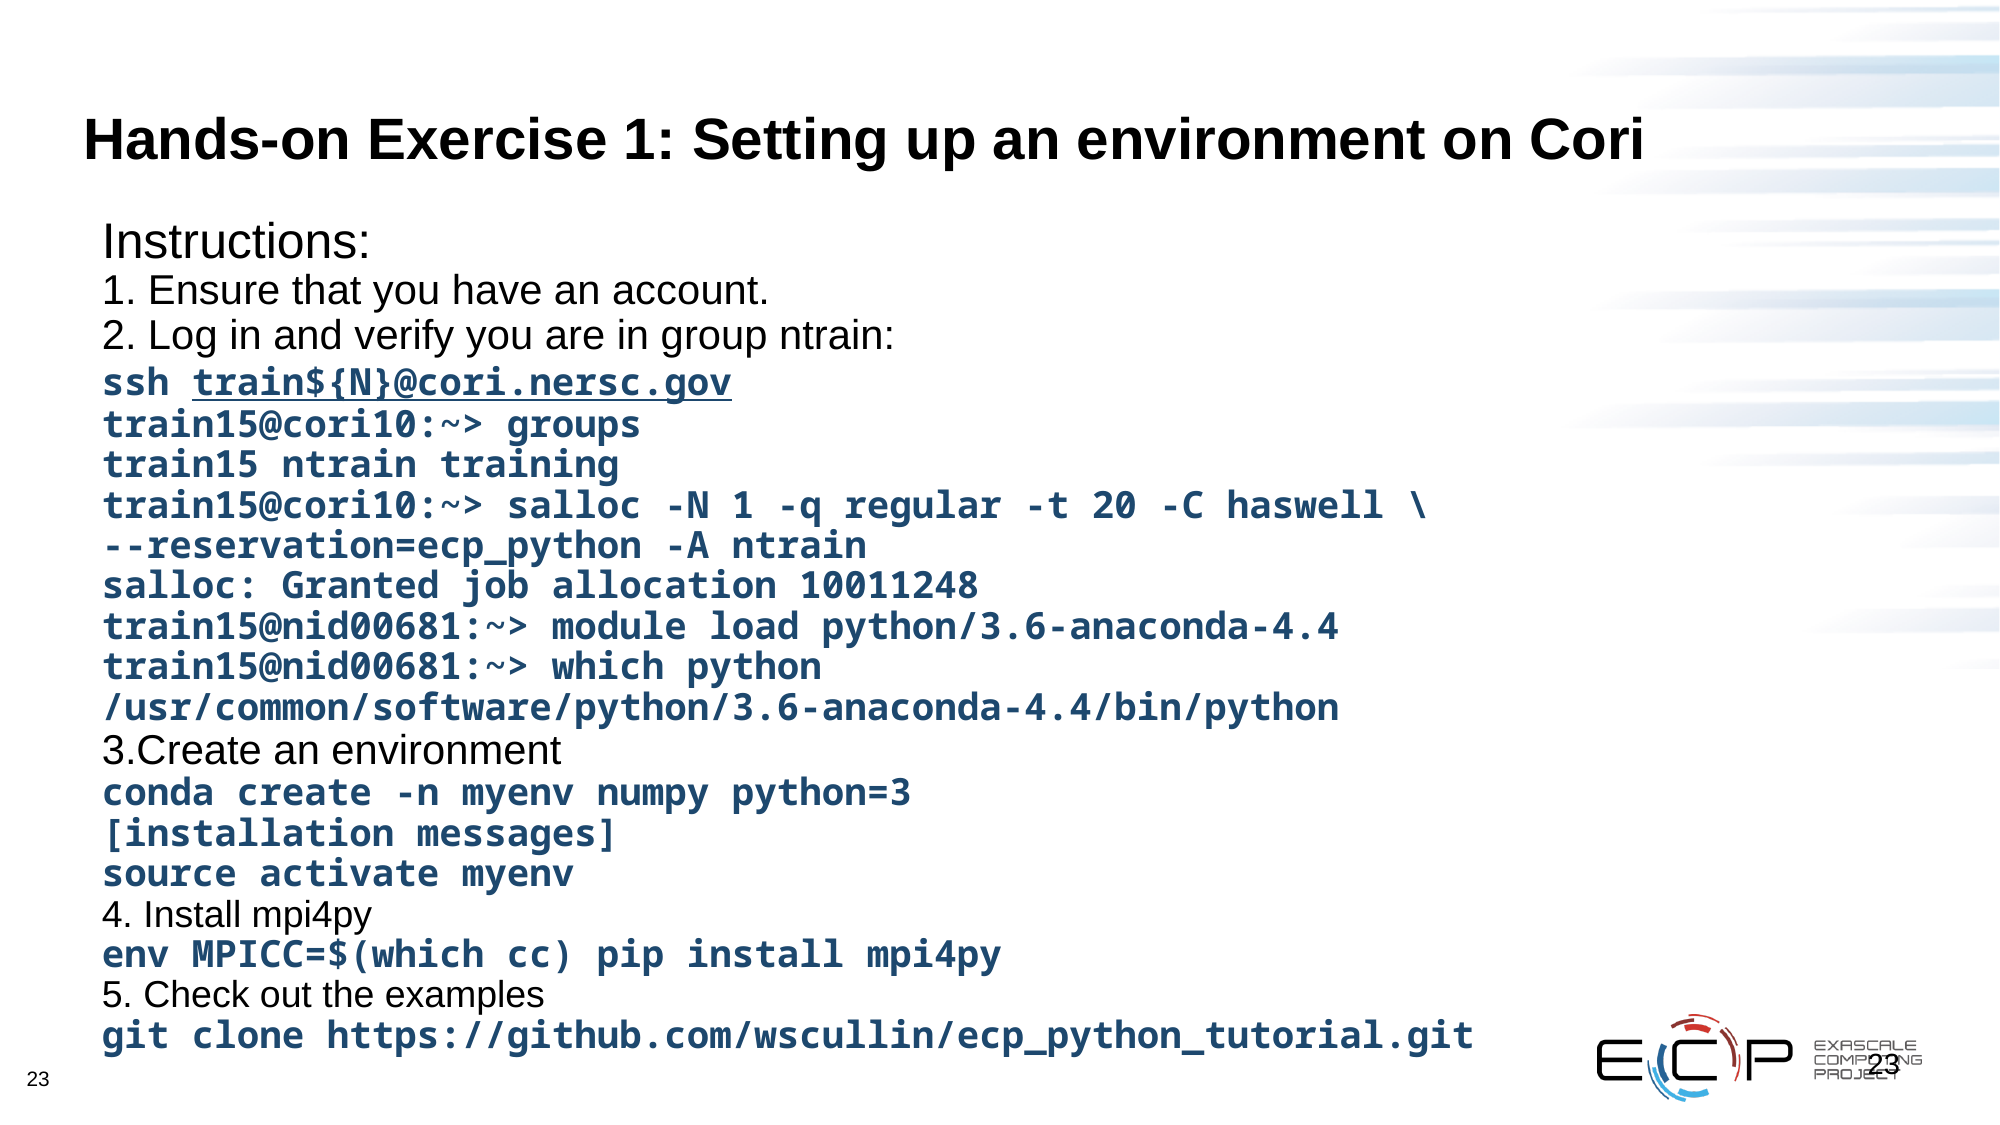

# Hands-on Exercise 1: Setting up an environment on Cori
Instructions:
1. Ensure that you have an account.
2. Log in and verify you are in group ntrain:
ssh train${N}@cori.nersc.gov
train15@cori10:~> groups
train15 ntrain training
train15@cori10:~> salloc -N 1 -q regular -t 20 -C haswell \
--reservation=ecp_python -A ntrain
salloc: Granted job allocation 10011248
train15@nid00681:~> module load python/3.6-anaconda-4.4
train15@nid00681:~> which python
/usr/common/software/python/3.6-anaconda-4.4/bin/python
3.Create an environment
conda create -n myenv numpy python=3
[installation messages]
source activate myenv
4. Install mpi4py
env MPICC=$(which cc) pip install mpi4py
5. Check out the examples
git clone https://github.com/wscullin/ecp_python_tutorial.git
23